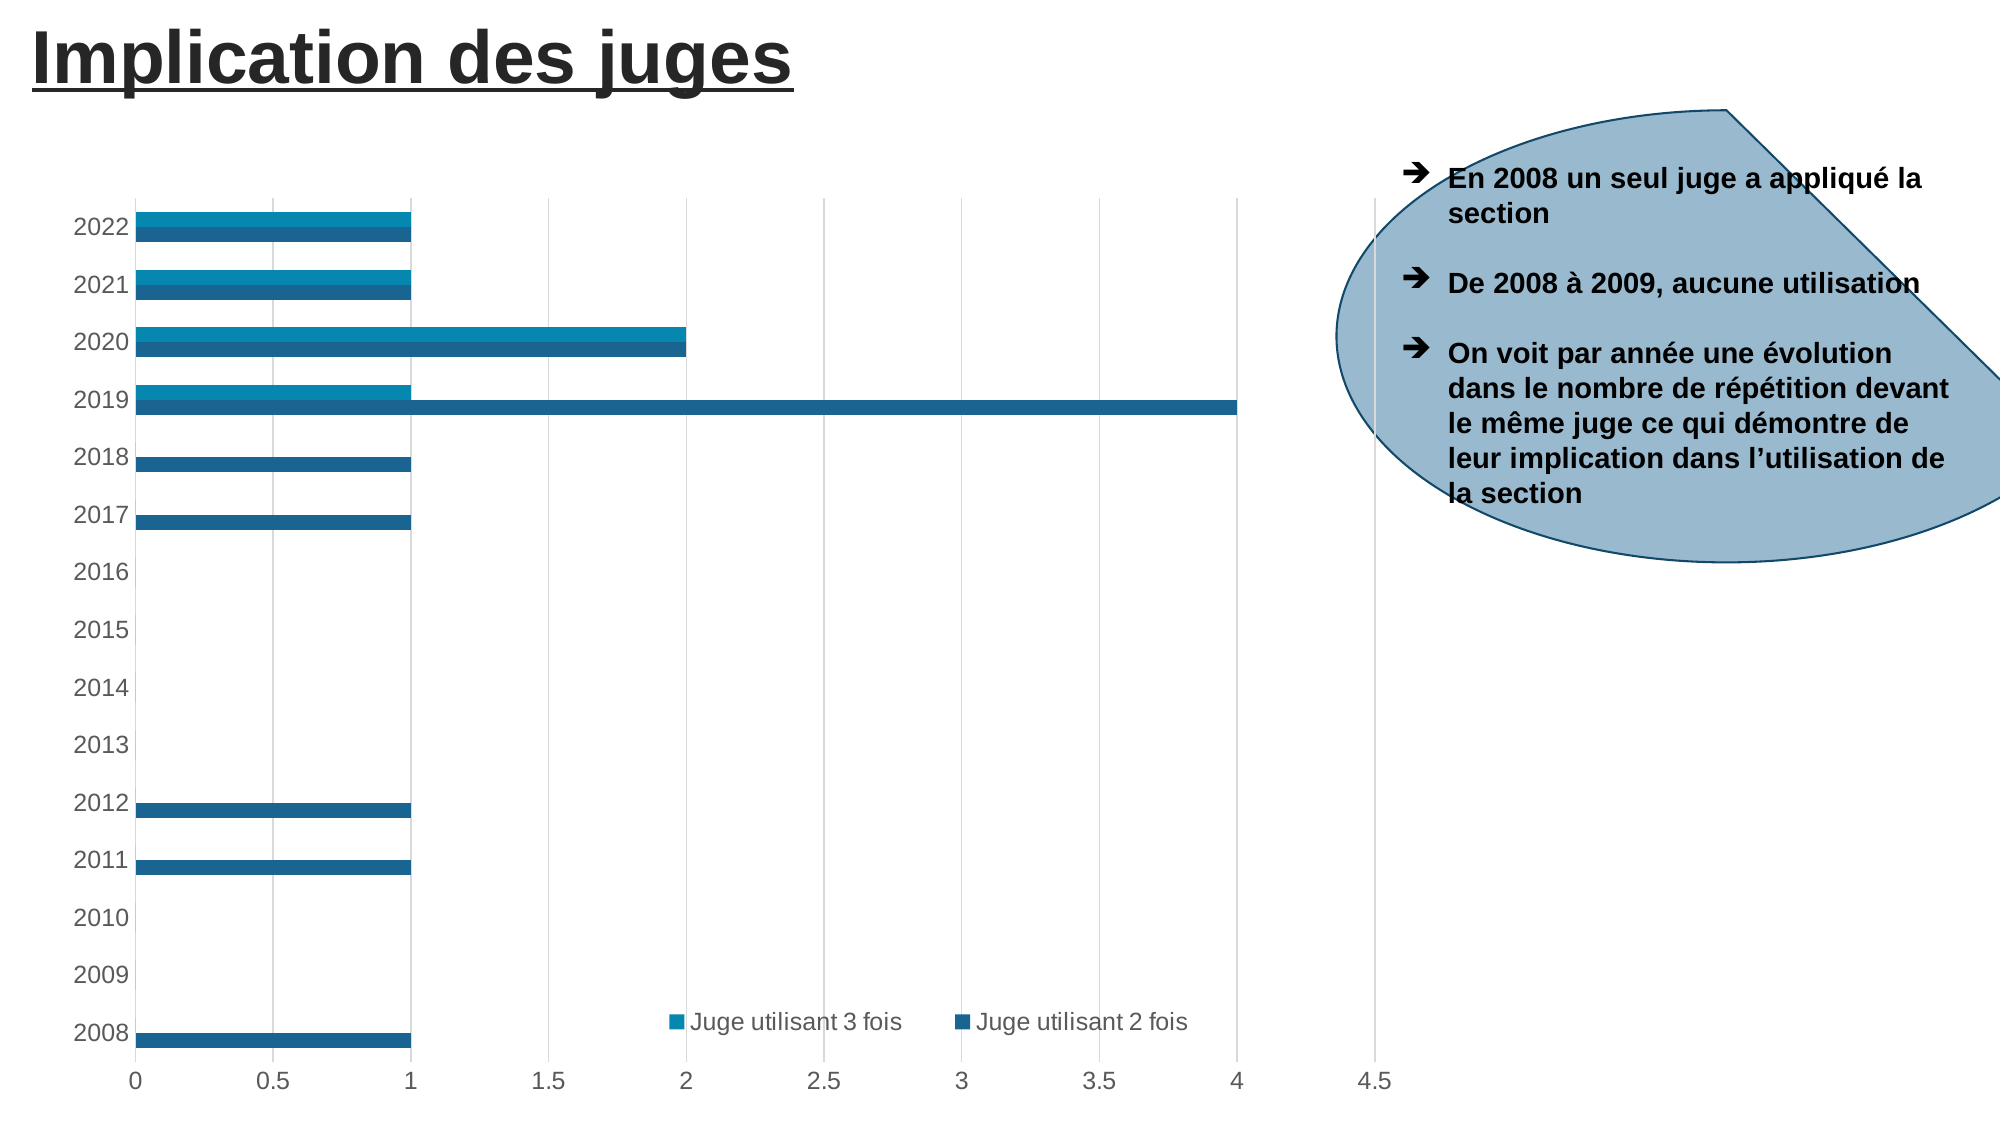

Implication des juges

En 2008 un seul juge a appliqué la section

De 2008 à 2009, aucune utilisation

On voit par année une évolution dans le nombre de répétition devant le même juge ce qui démontre de leur implication dans l’utilisation de la section

### Chart

| Category | Juge utilisant 2 fois | Juge utilisant 3 fois  |
|---|---|---|
| 2008 | 1.0 | 0.0 |
| 2009 | 0.0 | 0.0 |
| 2010 | 0.0 | 0.0 |
| 2011 | 1.0 | 0.0 |
| 2012 | 1.0 | 0.0 |
| 2013 | 0.0 | 0.0 |
| 2014 | 0.0 | 0.0 |
| 2015 | 0.0 | 0.0 |
| 2016 | 0.0 | 0.0 |
| 2017 | 1.0 | 0.0 |
| 2018 | 1.0 | 0.0 |
| 2019 | 4.0 | 1.0 |
| 2020 | 2.0 | 2.0 |
| 2021 | 1.0 | 1.0 |
| 2022 | 1.0 | 1.0 |
| 1° CHIEF MASTER MARSH 2° HHJ PAUL MATTHEWS 3° SEYMOUR QC 3° Judge BARBER 4° JUDGE MULLEN 5° LORD JUSTICE RIXLORD JUSTICE 6° SULLIVAN and LADY 7°JUSTICE BLACK 8°JUSTICE LINDEN 9°JUSTICE MORRIS 10°JUSTICE NEWEY 11° Sir Geoffrey Vos 12° THE HON. MR JUSTICE LANE 13°THE HONOURABLE MR 14°JUSTICE MARCUS SMITH 15° Tom Leech QC | 2017 et 2019 2021 2008 |
| --- | --- |